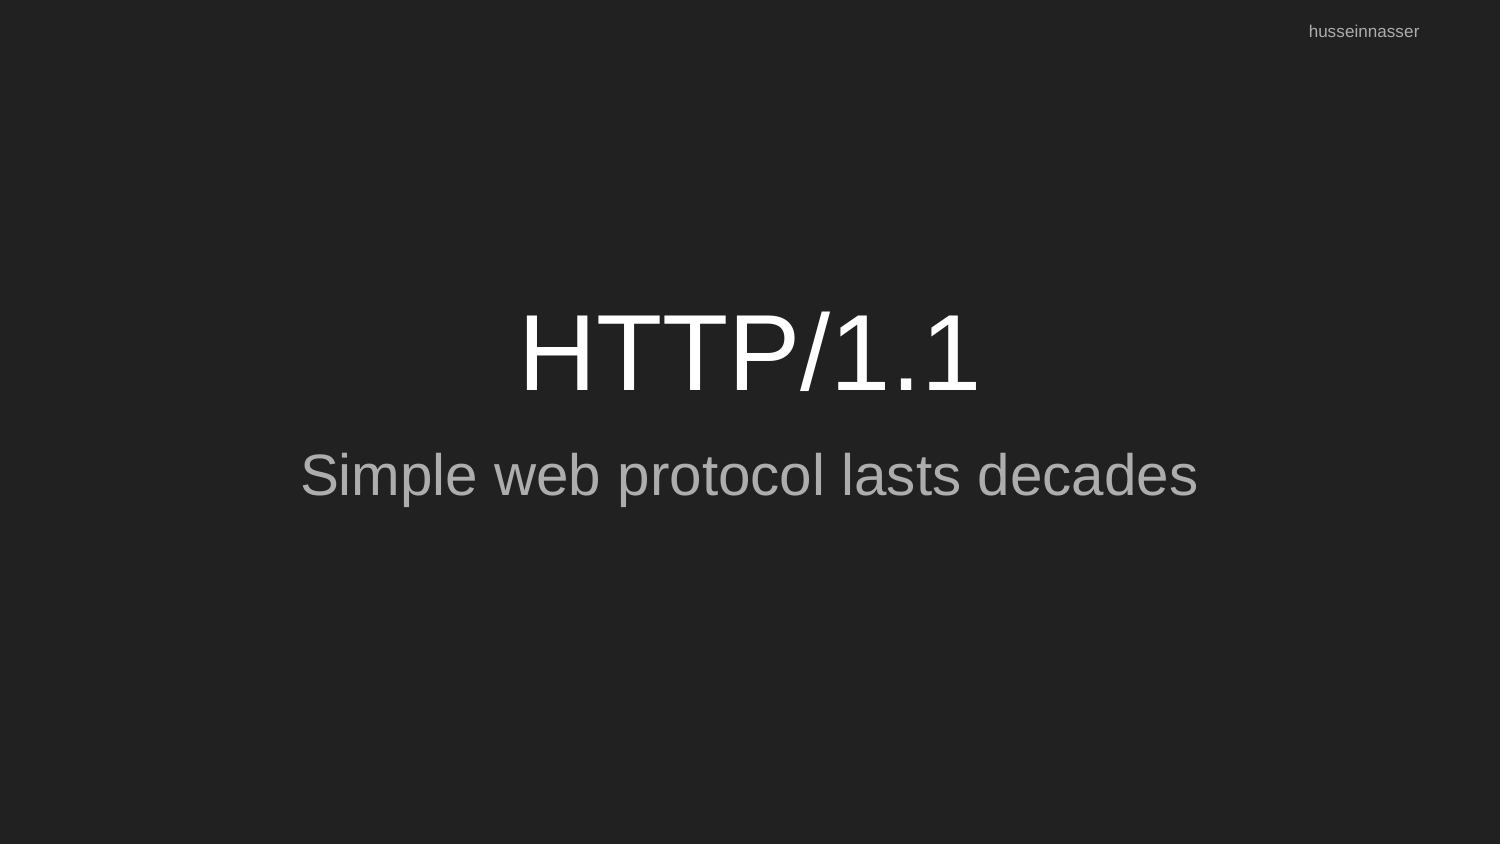

husseinnasser
# HTTP/1.1
Simple web protocol lasts decades